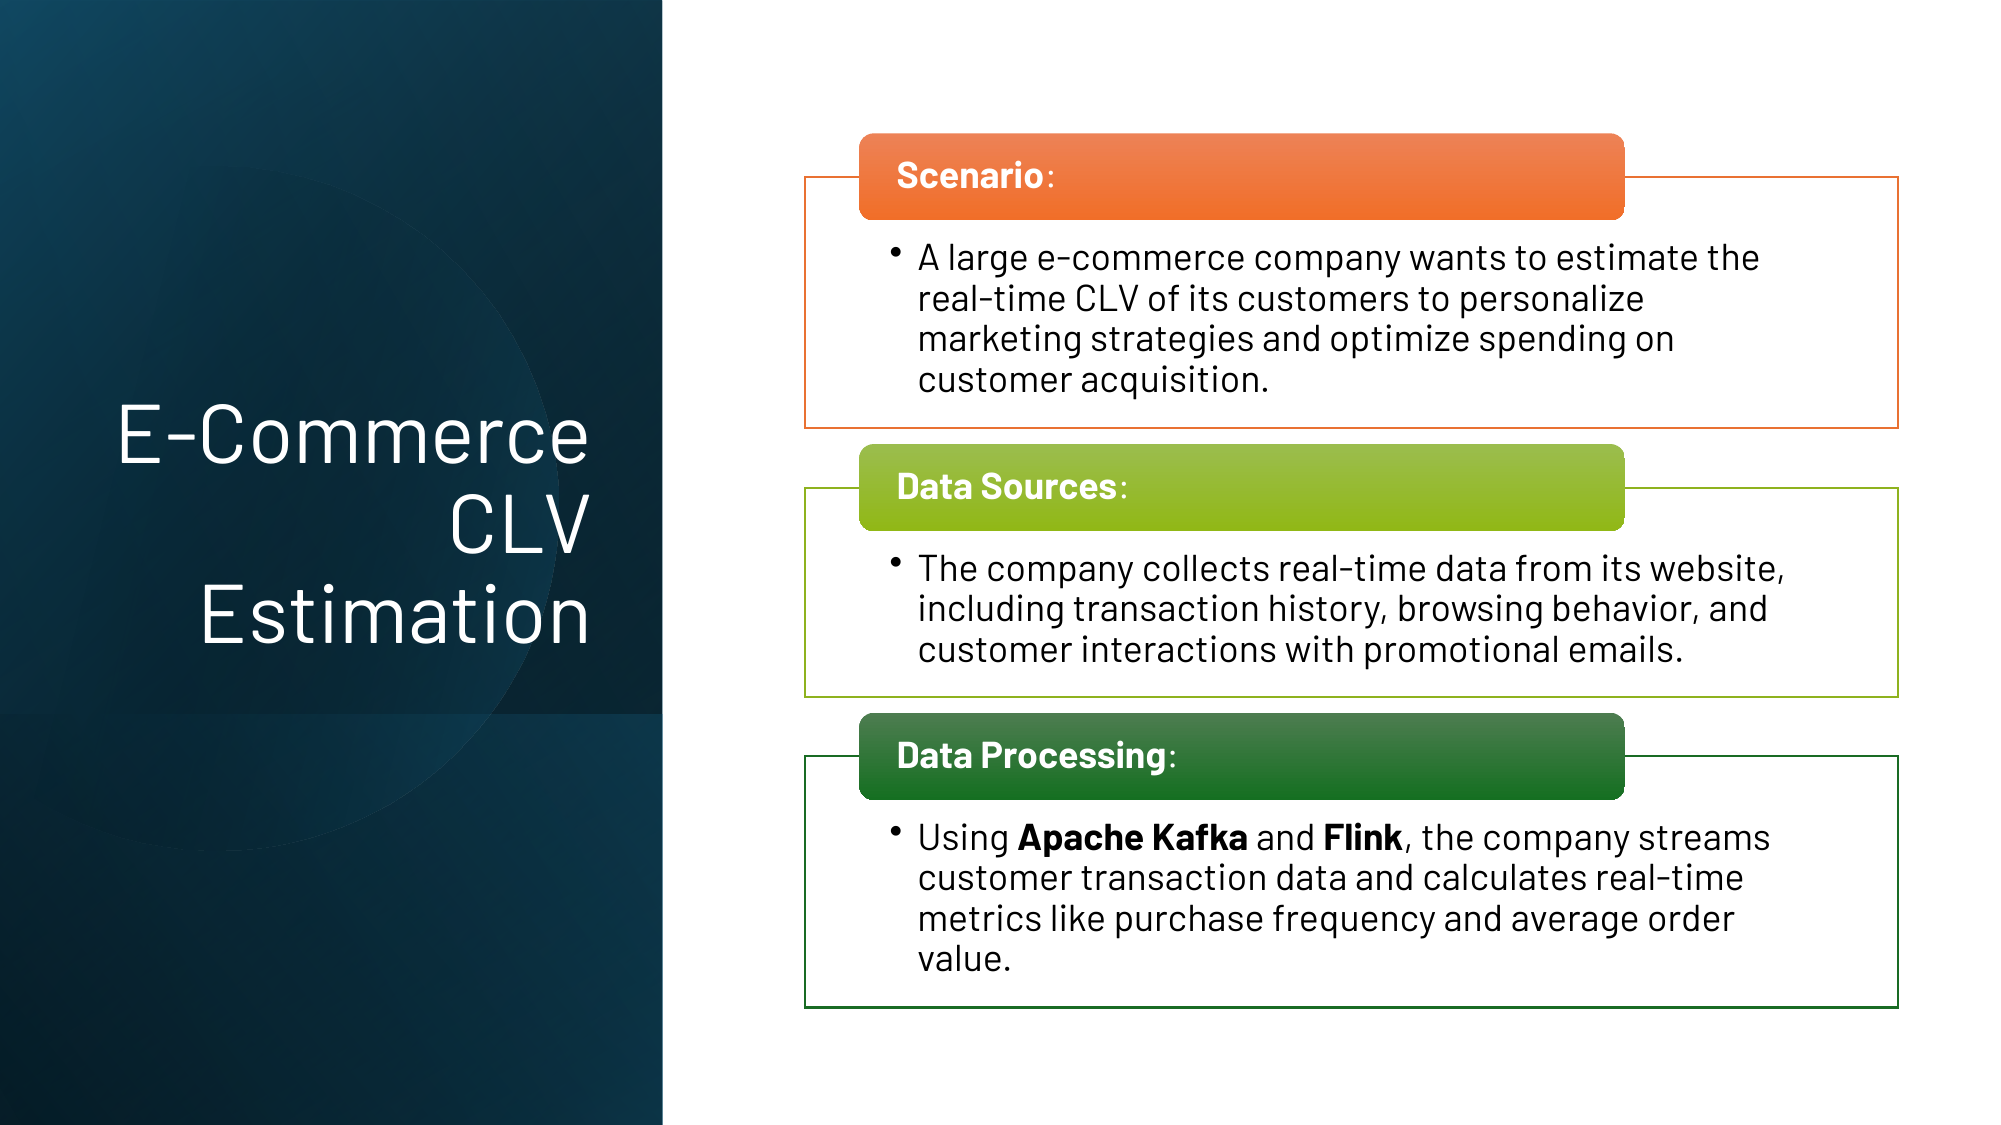

A large e-commerce company wants to estimate the real-time CLV of its customers to personalize marketing strategies and optimize spending on customer acquisition.
Scenario:
The company collects real-time data from its website, including transaction history, browsing behavior, and customer interactions with promotional emails.
Data Sources:
Using Apache Kafka and Flink, the company streams customer transaction data and calculates real-time metrics like purchase frequency and average order value.
Data Processing:

# E-Commerce CLV Estimation